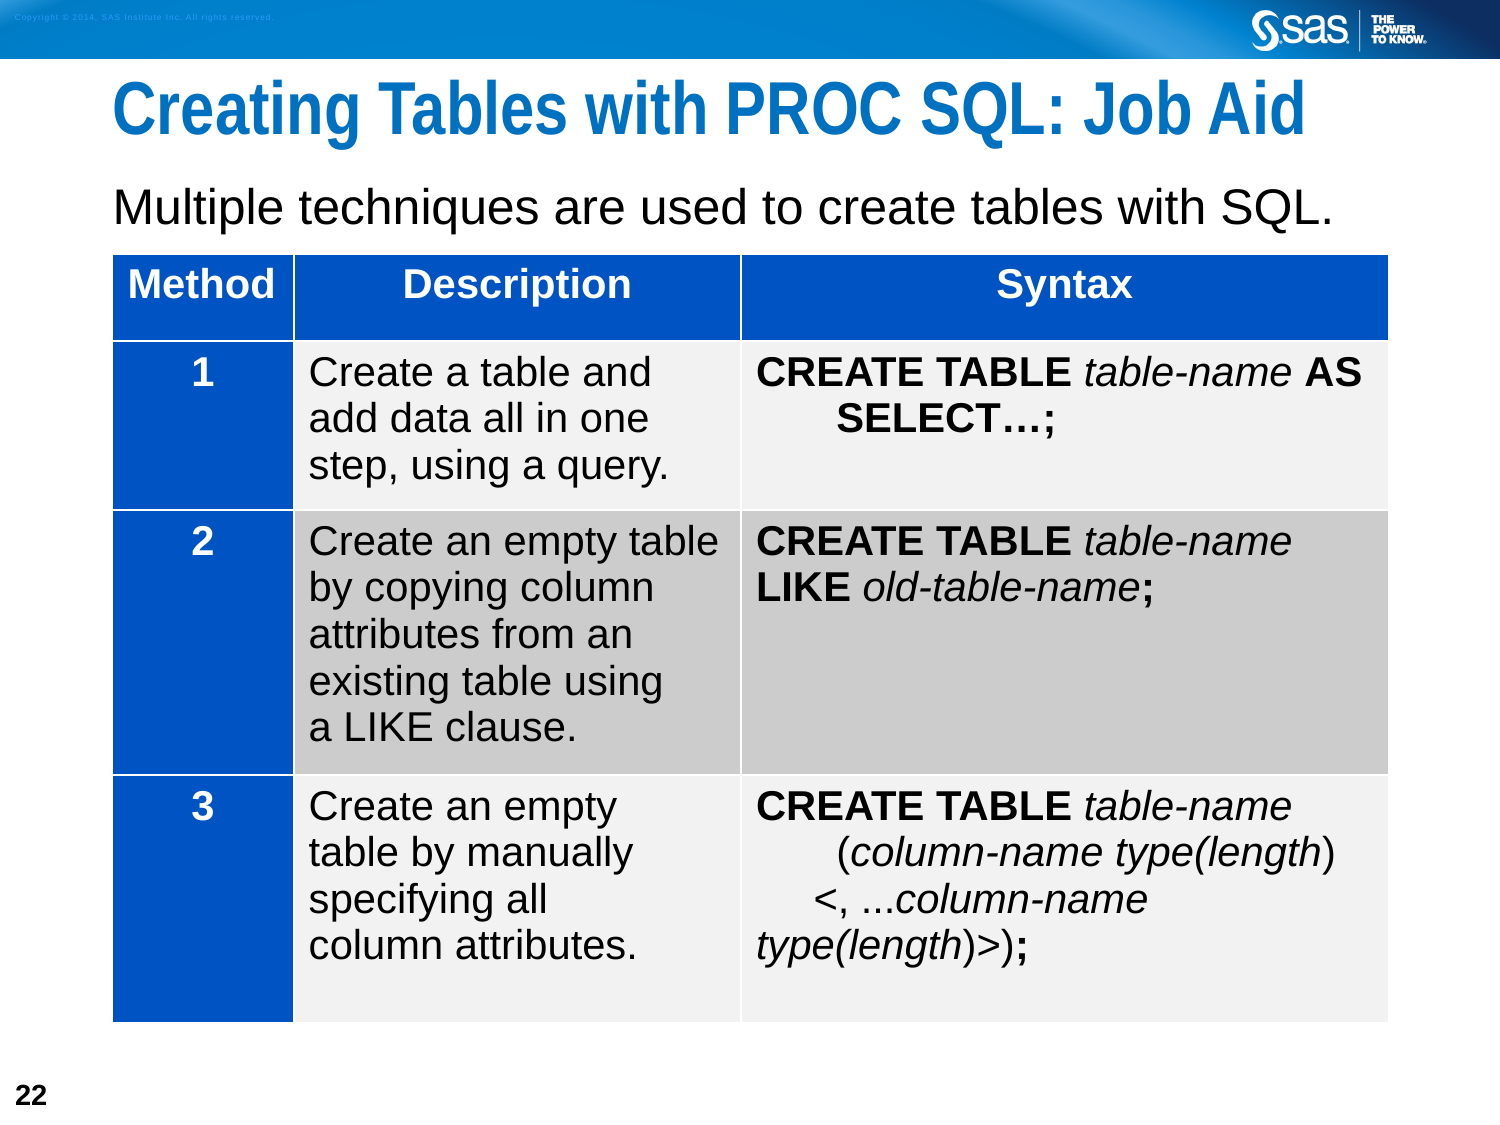

# Creating Tables with PROC SQL: Job Aid
Multiple techniques are used to create tables with SQL.
| Method | Description | Syntax |
| --- | --- | --- |
| 1 | Create a table and add data all in one step, using a query. | CREATE TABLE table-name AS SELECT…; |
| 2 | Create an empty table by copying column attributes from an existing table using a LIKE clause. | CREATE TABLE table-name LIKE old-table-name; |
| 3 | Create an empty table by manually specifying all column attributes. | CREATE TABLE table-name (column-name type(length) <, ...column-name type(length)>); |